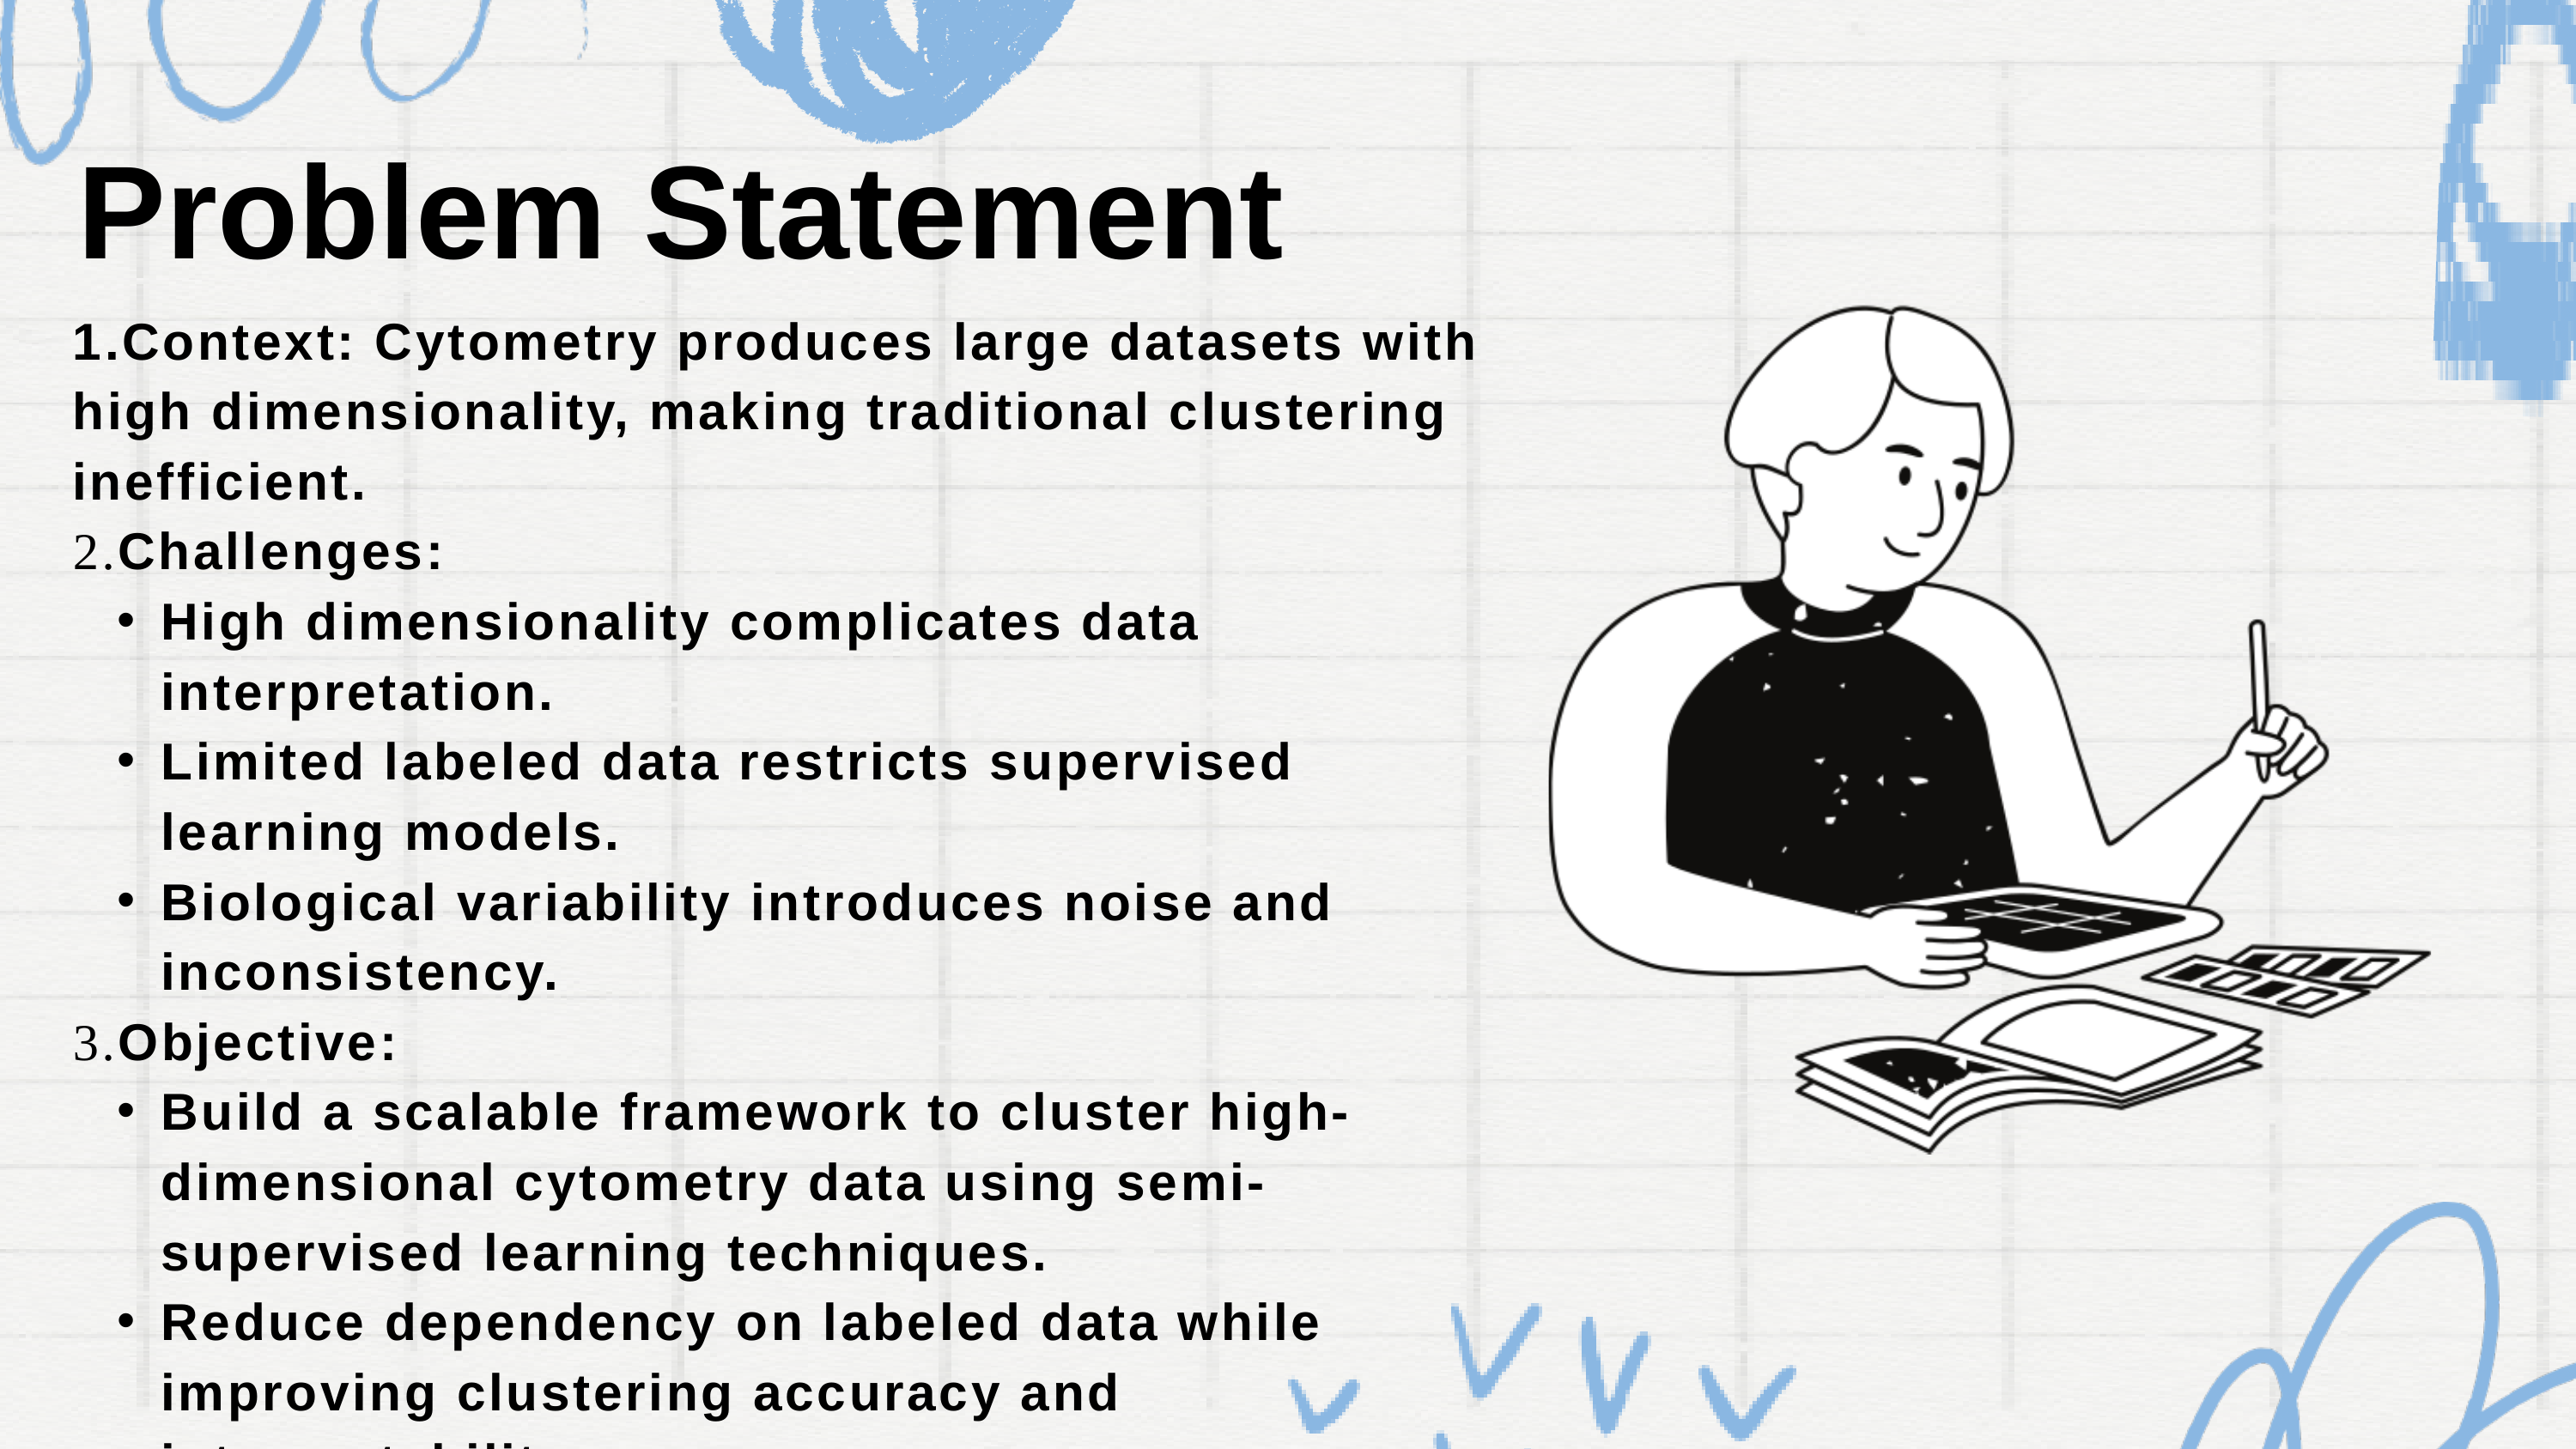

Problem Statement

1.Context: Cytometry produces large datasets with high dimensionality, making traditional clustering inefficient.
2.Challenges:
High dimensionality complicates data interpretation.
Limited labeled data restricts supervised learning models.
Biological variability introduces noise and inconsistency.
3.Objective:
Build a scalable framework to cluster high-dimensional cytometry data using semi-supervised learning techniques.
Reduce dependency on labeled data while improving clustering accuracy and interpretability.